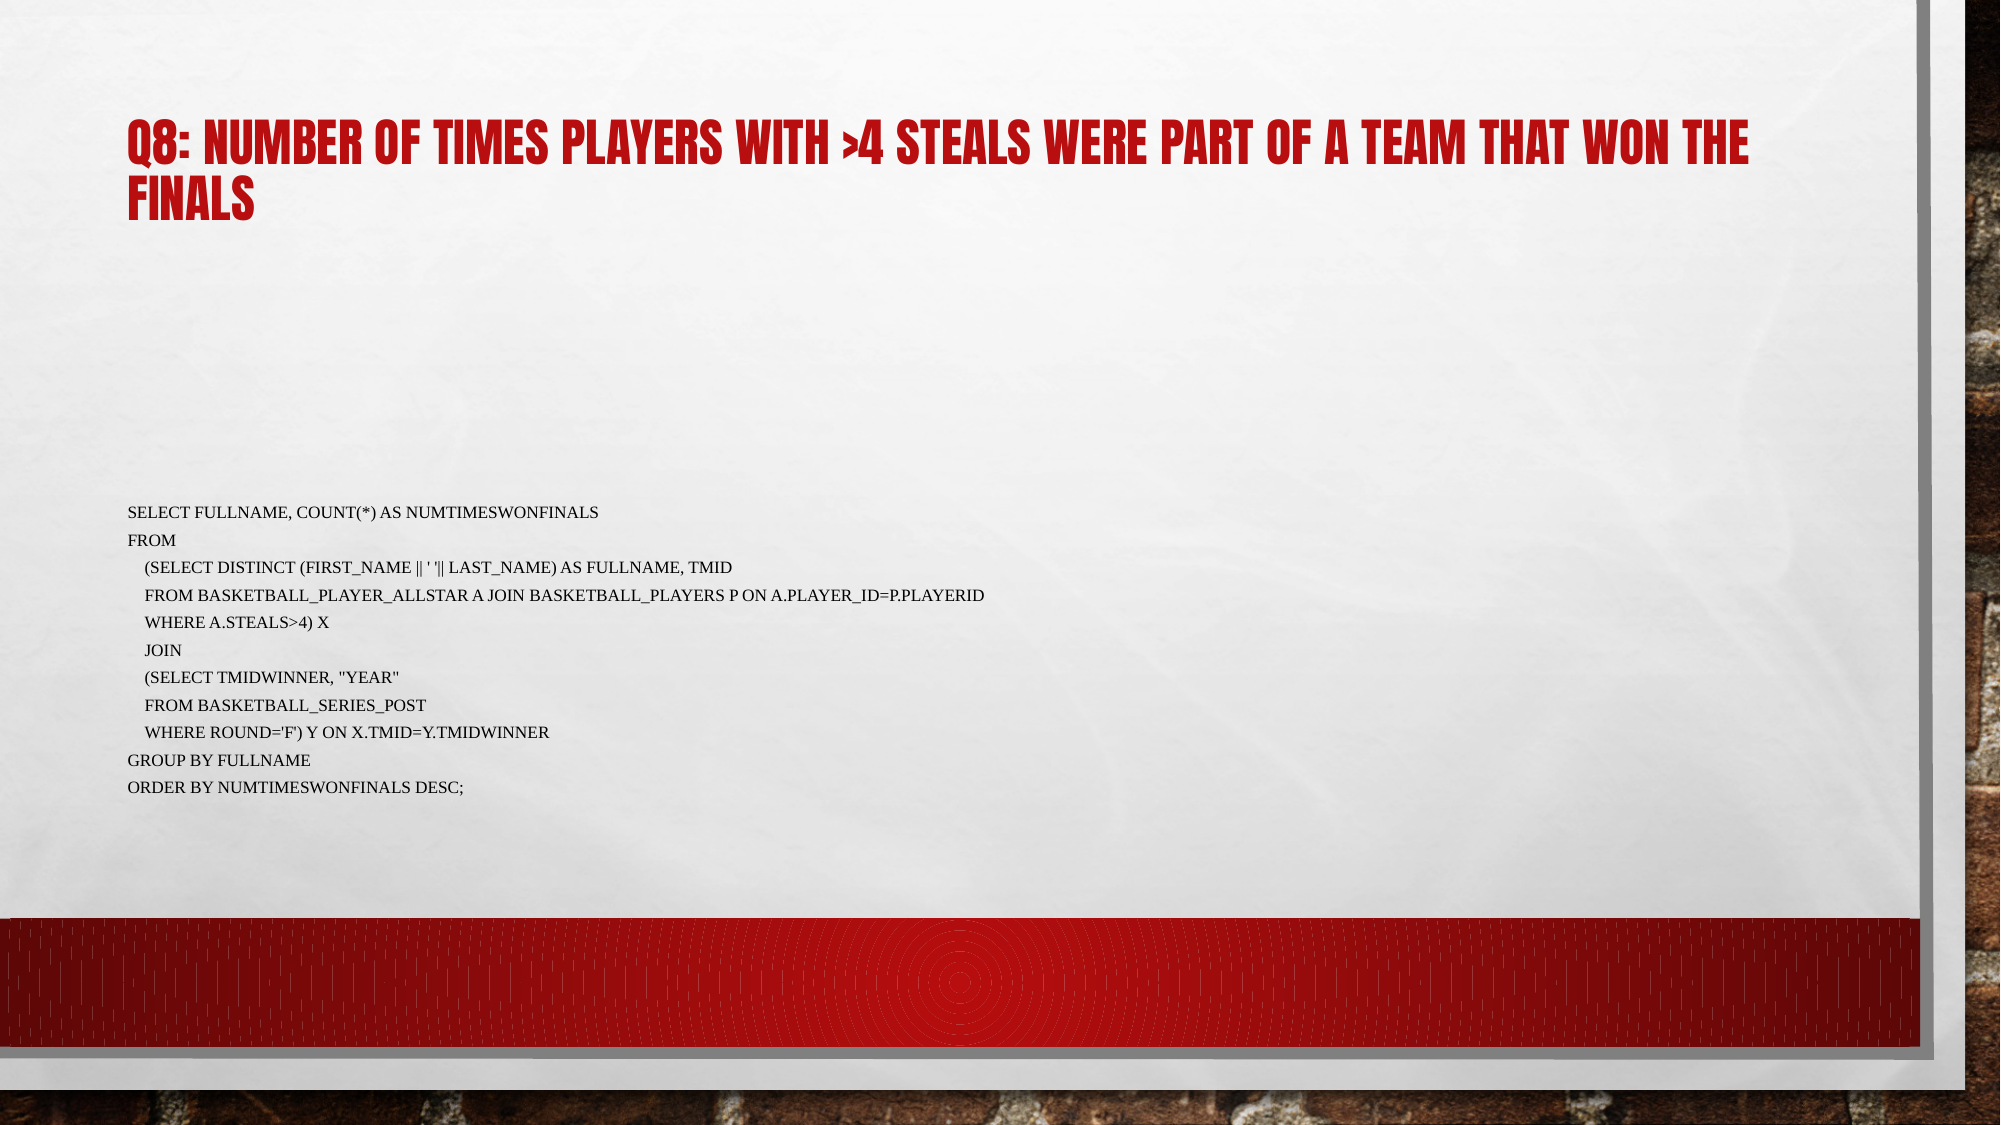

# Q8: number of times players with >4 steals were part of a team that won the finals
SELECT fullname, COUNT(*) AS numTimesWonFinals
FROM
    (SELECT DISTINCT (first_name || ' '|| last_name) AS fullname, tmid
    FROM BASKETBALL_PLAYER_ALLSTAR A JOIN BASKETBALL_PLAYERS P ON A.PLAYER_ID=P.PLAYERID
    WHERE A.steals>4) X
    JOIN
    (SELECT tmIDWinner, "year"
    FROM BASKETBALL_SERIES_POST
    WHERE round='F') Y ON X.tmid=Y.tmIDWinner
GROUP BY fullname
ORDER BY numTimesWonFinals DESC;